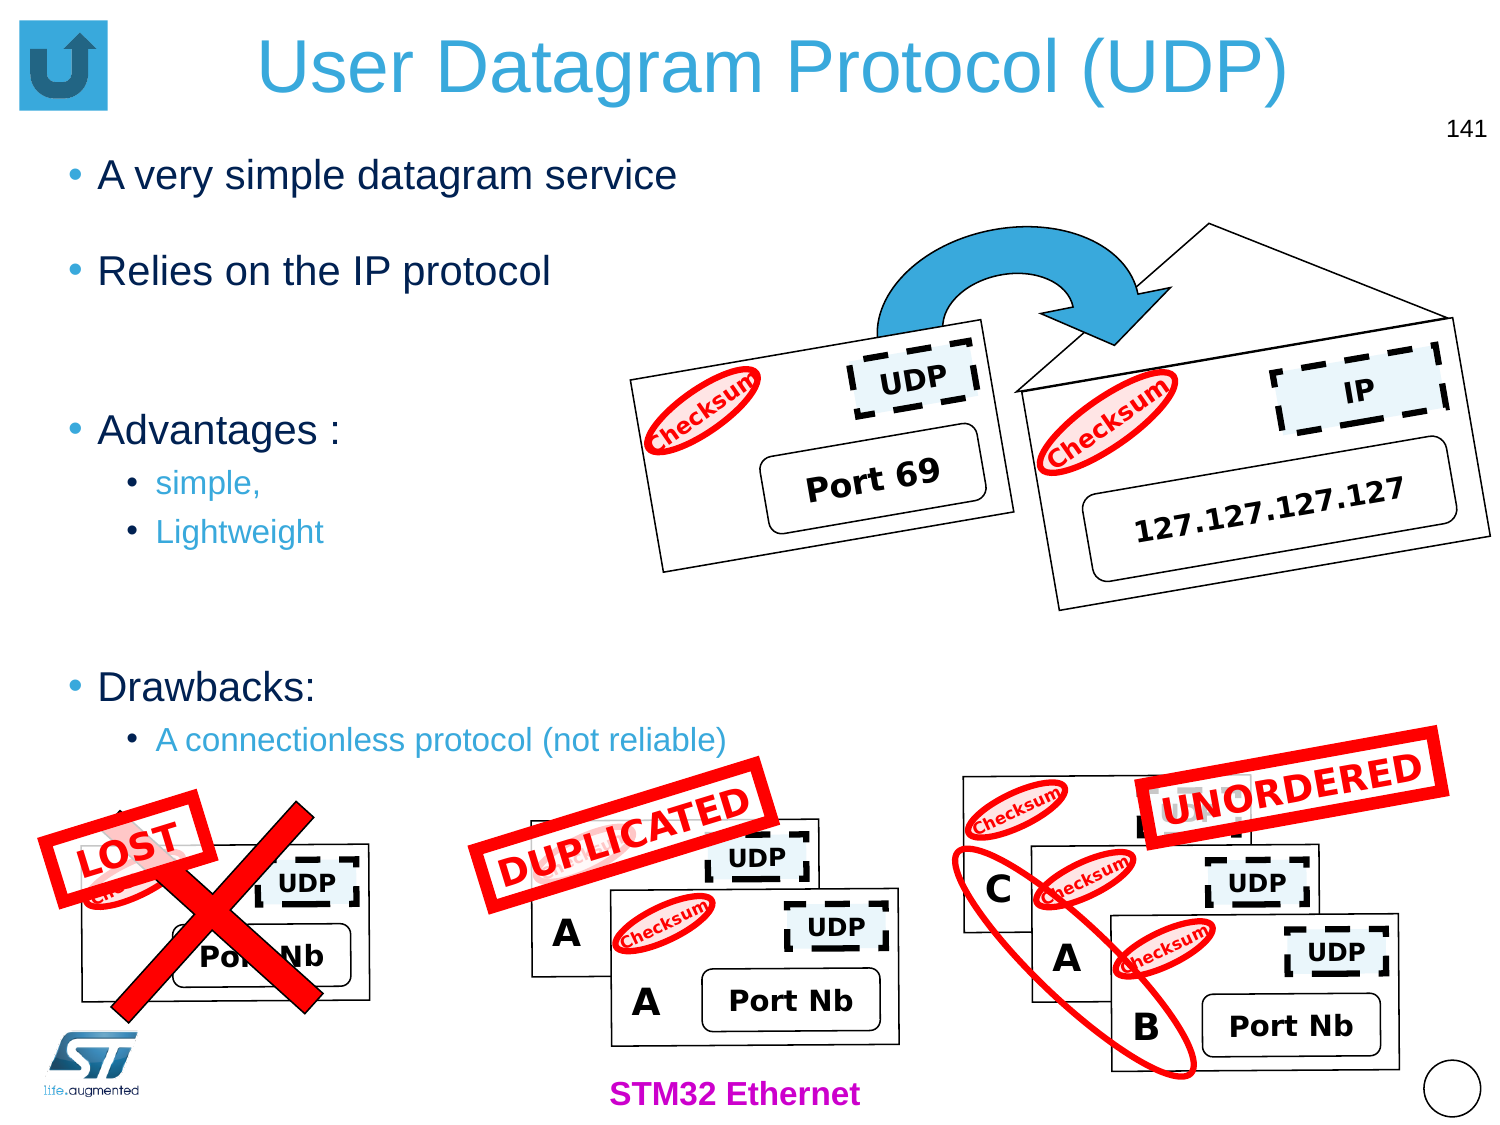

# User Datagram Protocol (UDP)

141
A very simple datagram service
Relies on the IP protocol

Advantages :
simple,
Lightweight

Drawbacks:
A connectionless protocol (not reliable)

IP
Checksum
127.127.127.127

UDP
Checksum
Port 69
UNORDERED

UDP
Checksum
127.127.127.127
C
DUPLICATED
LOST

UDP
Checksum
127.127.127.127
A

UDP
Checksum
Port Nb

UDP
Checksum
127.127.127.127
A

UDP
Checksum
Port Nb
A

UDP
Checksum
Port Nb
B